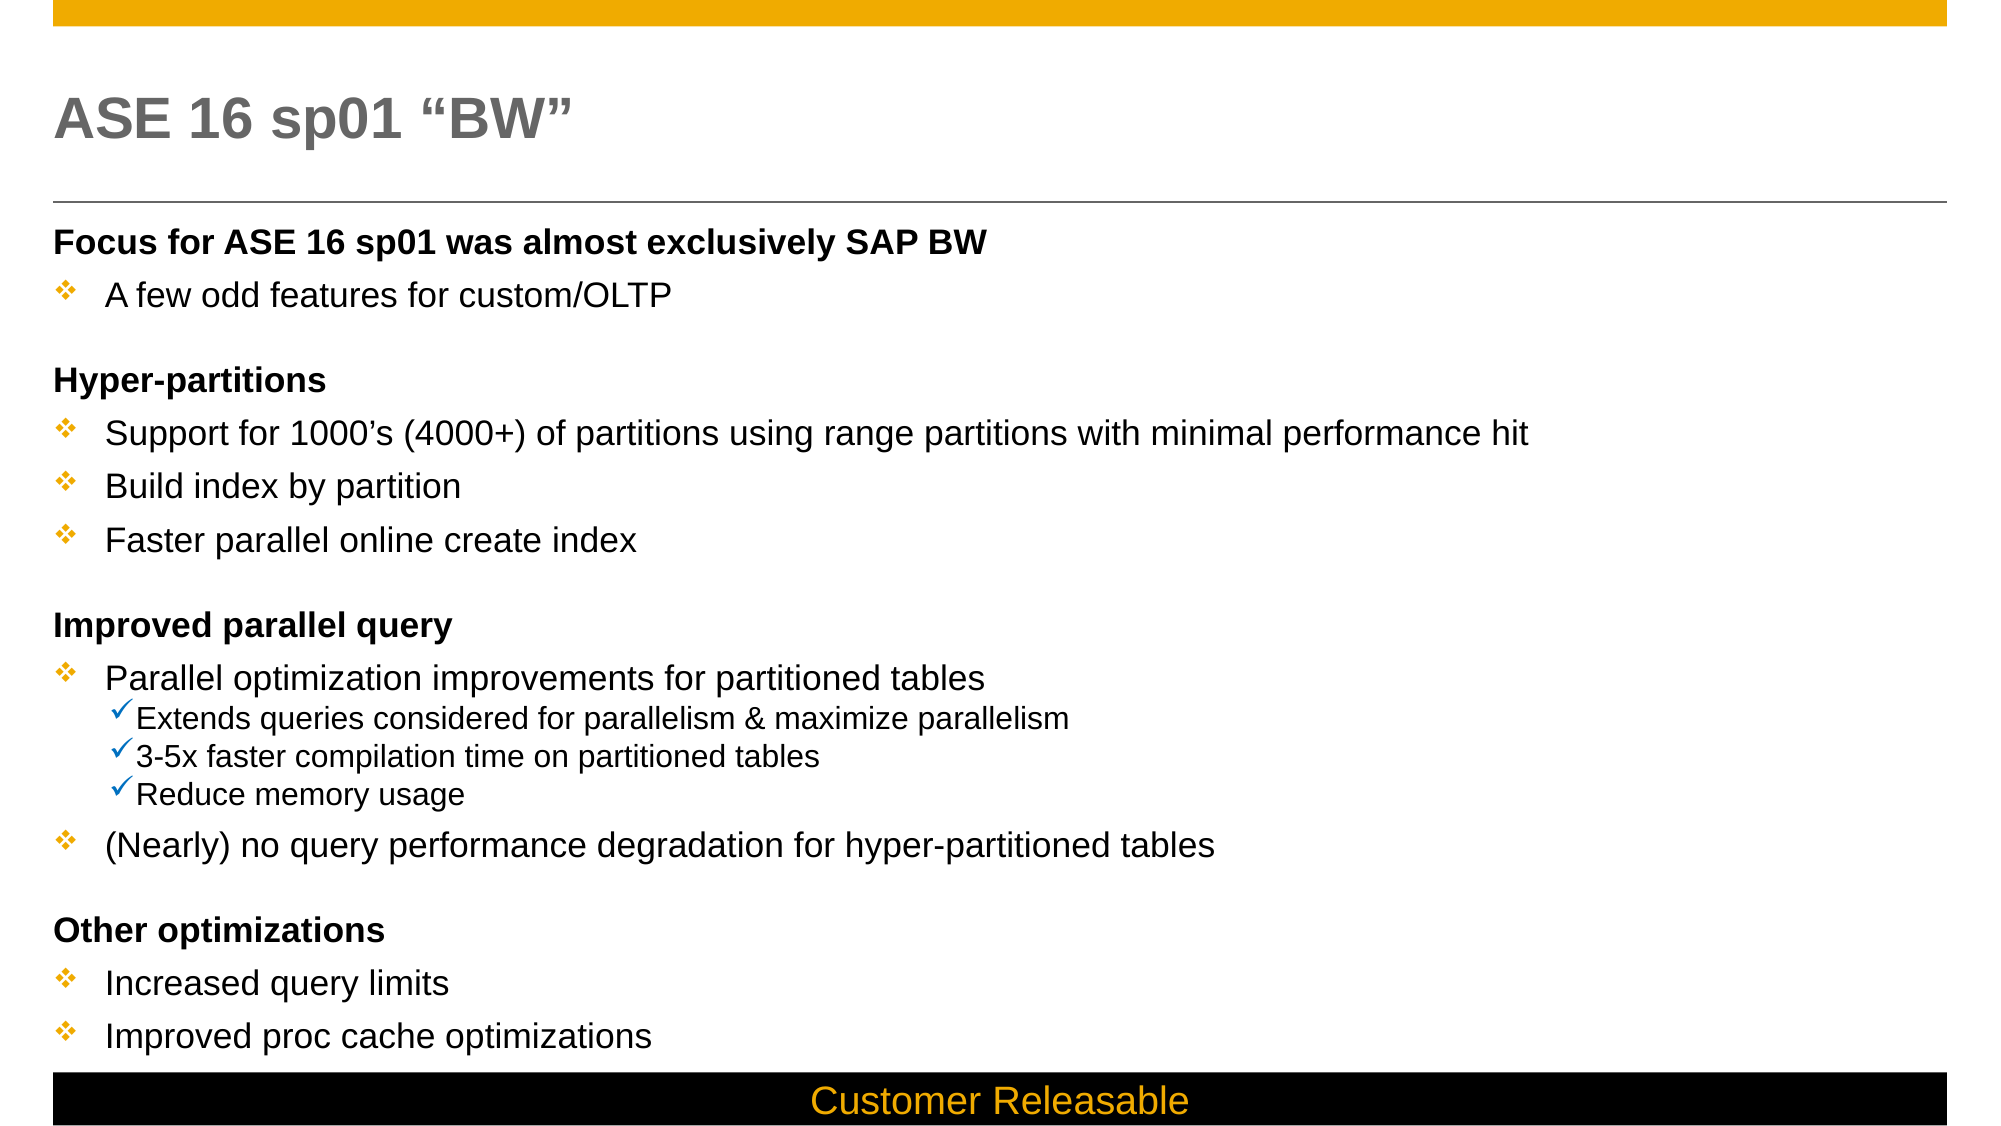

# ASE 16 sp01 “BW”
Focus for ASE 16 sp01 was almost exclusively SAP BW
A few odd features for custom/OLTP
Hyper-partitions
Support for 1000’s (4000+) of partitions using range partitions with minimal performance hit
Build index by partition
Faster parallel online create index
Improved parallel query
Parallel optimization improvements for partitioned tables
Extends queries considered for parallelism & maximize parallelism
3-5x faster compilation time on partitioned tables
Reduce memory usage
(Nearly) no query performance degradation for hyper-partitioned tables
Other optimizations
Increased query limits
Improved proc cache optimizations